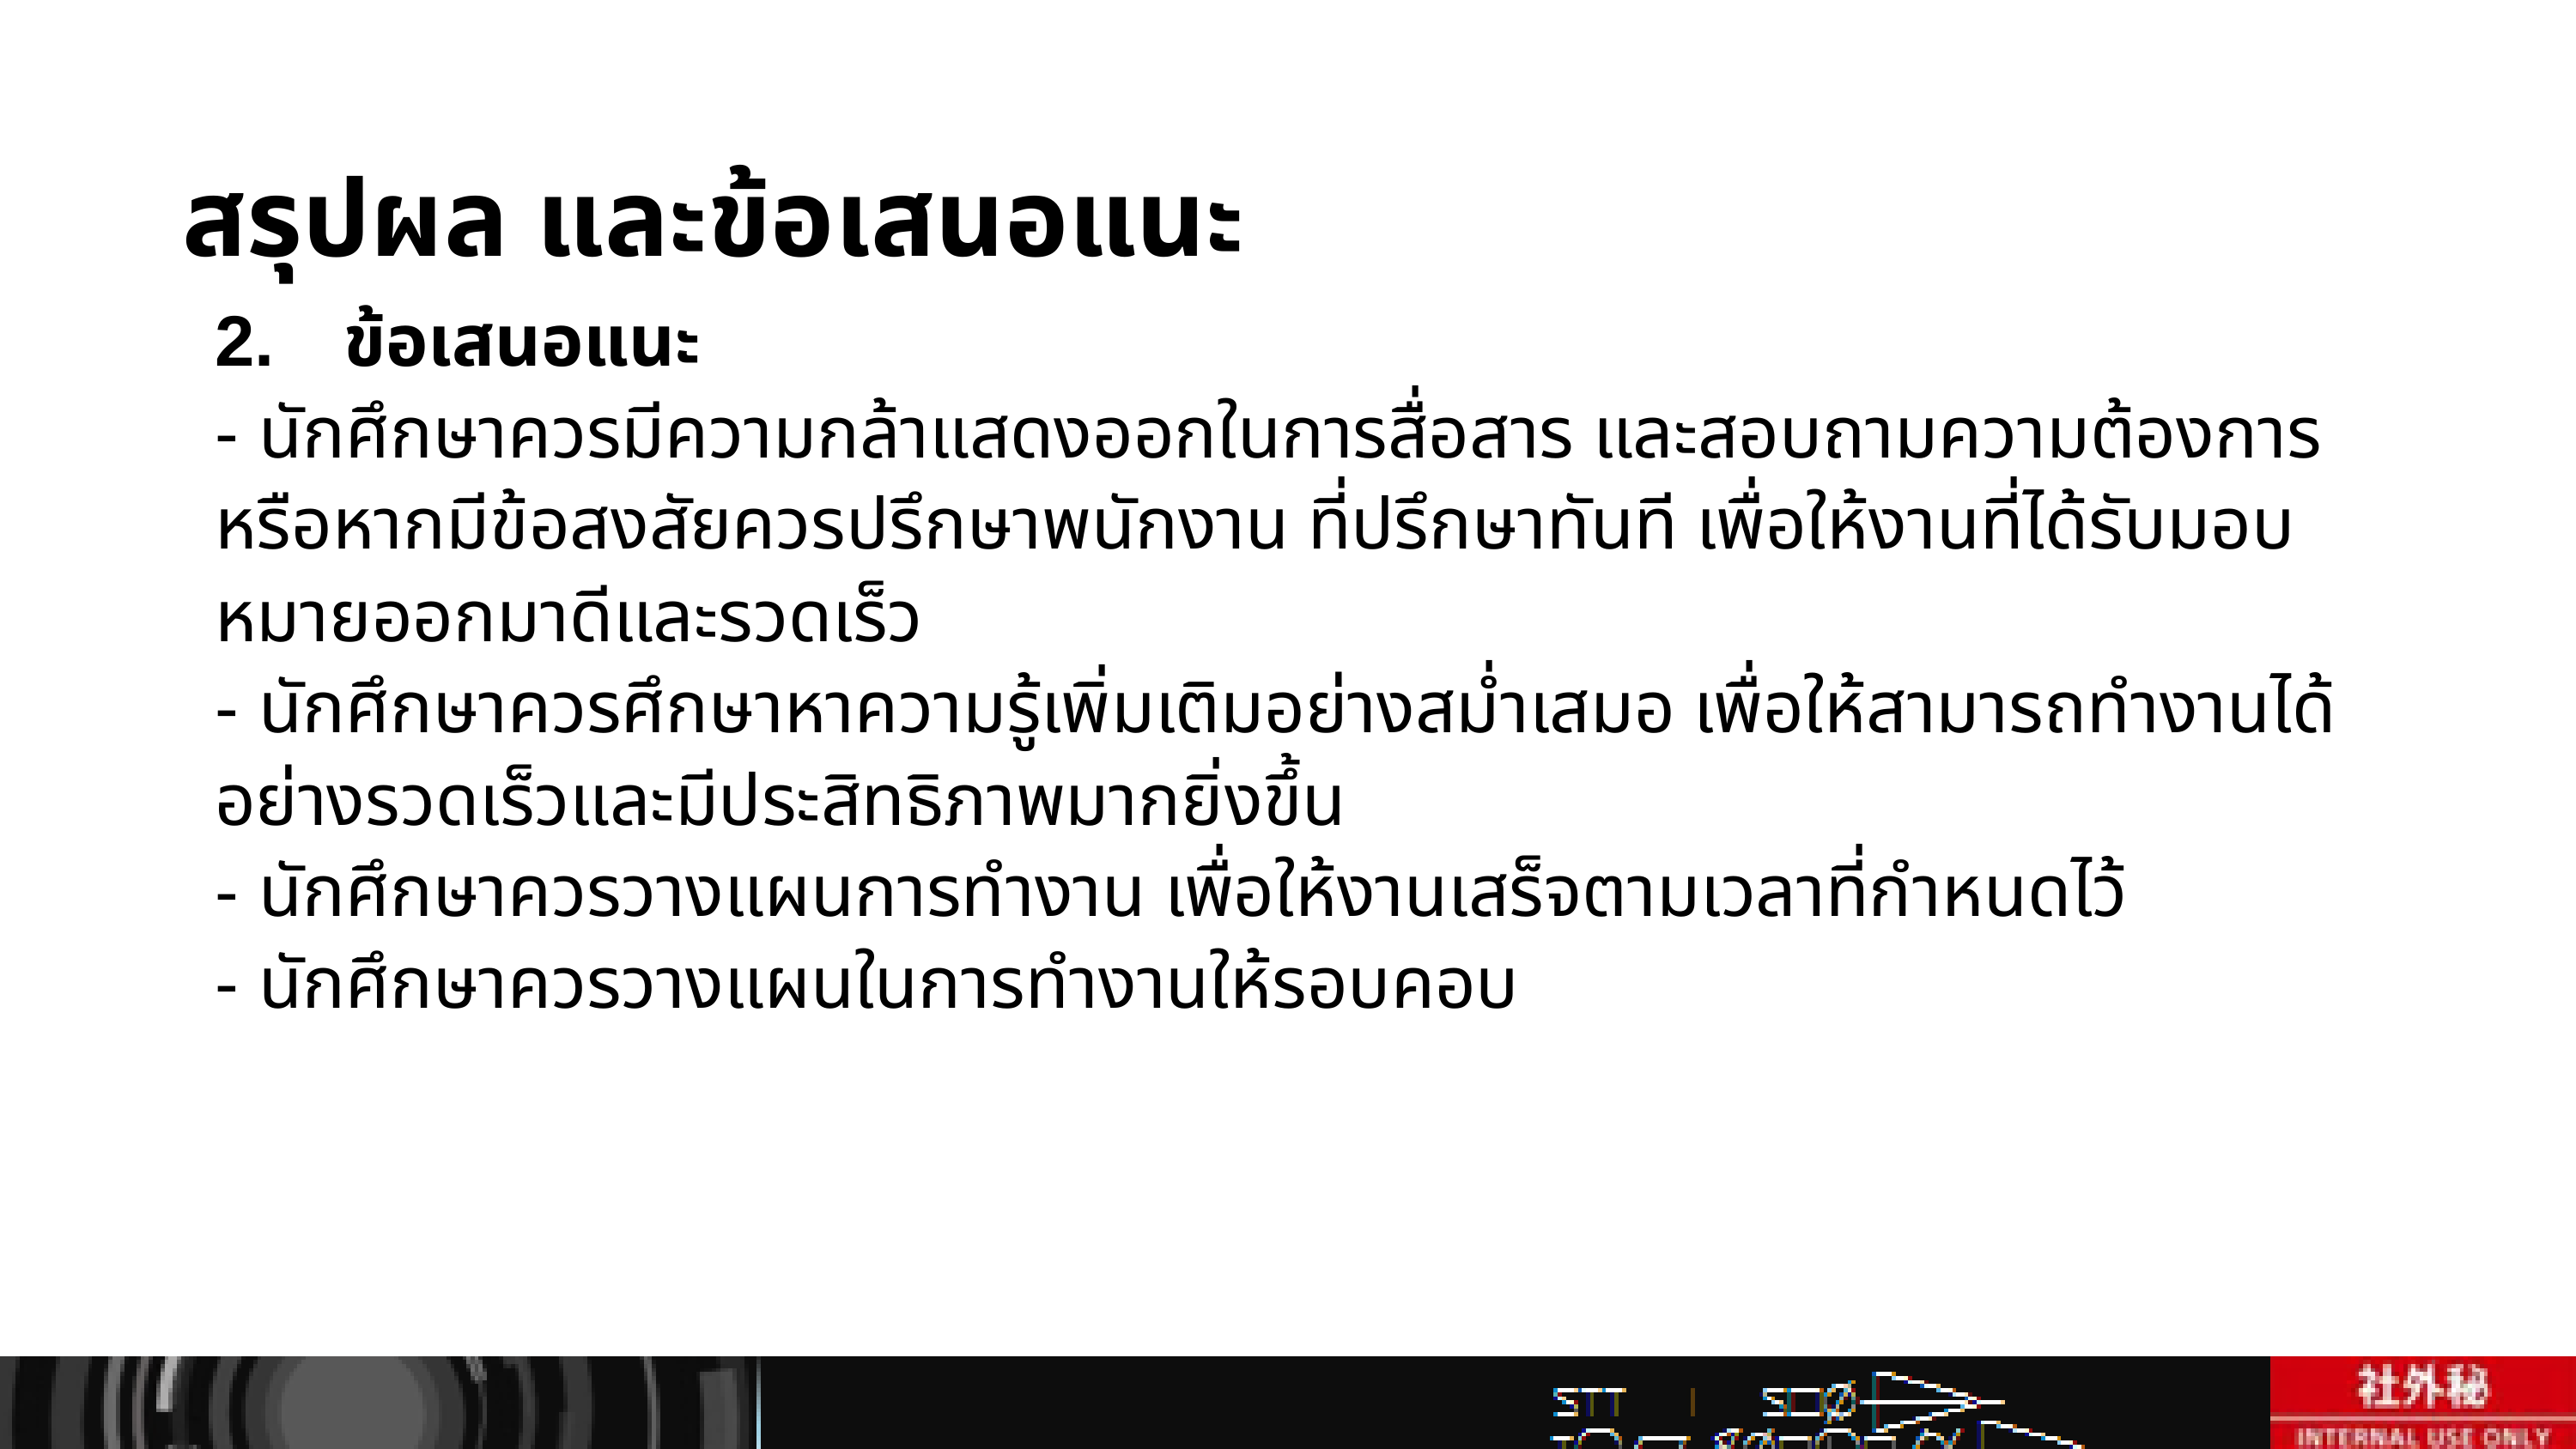

สรุปผล และข้อเสนอแนะ
2.	ข้อเสนอแนะ
- นักศึกษาควรมีความกล้าแสดงออกในการสื่อสาร และสอบถามความต้องการหรือหากมีข้อสงสัยควรปรึกษาพนักงาน ที่ปรึกษาทันที เพื่อให้งานที่ได้รับมอบหมายออกมาดีและรวดเร็ว
- นักศึกษาควรศึกษาหาความรู้เพิ่มเติมอย่างสม่ำเสมอ เพื่อให้สามารถทำงานได้อย่างรวดเร็วและมีประสิทธิภาพมากยิ่งขึ้น
- นักศึกษาควรวางแผนการทำงาน เพื่อให้งานเสร็จตามเวลาที่กำหนดไว้
- นักศึกษาควรวางแผนในการทำงานให้รอบคอบ